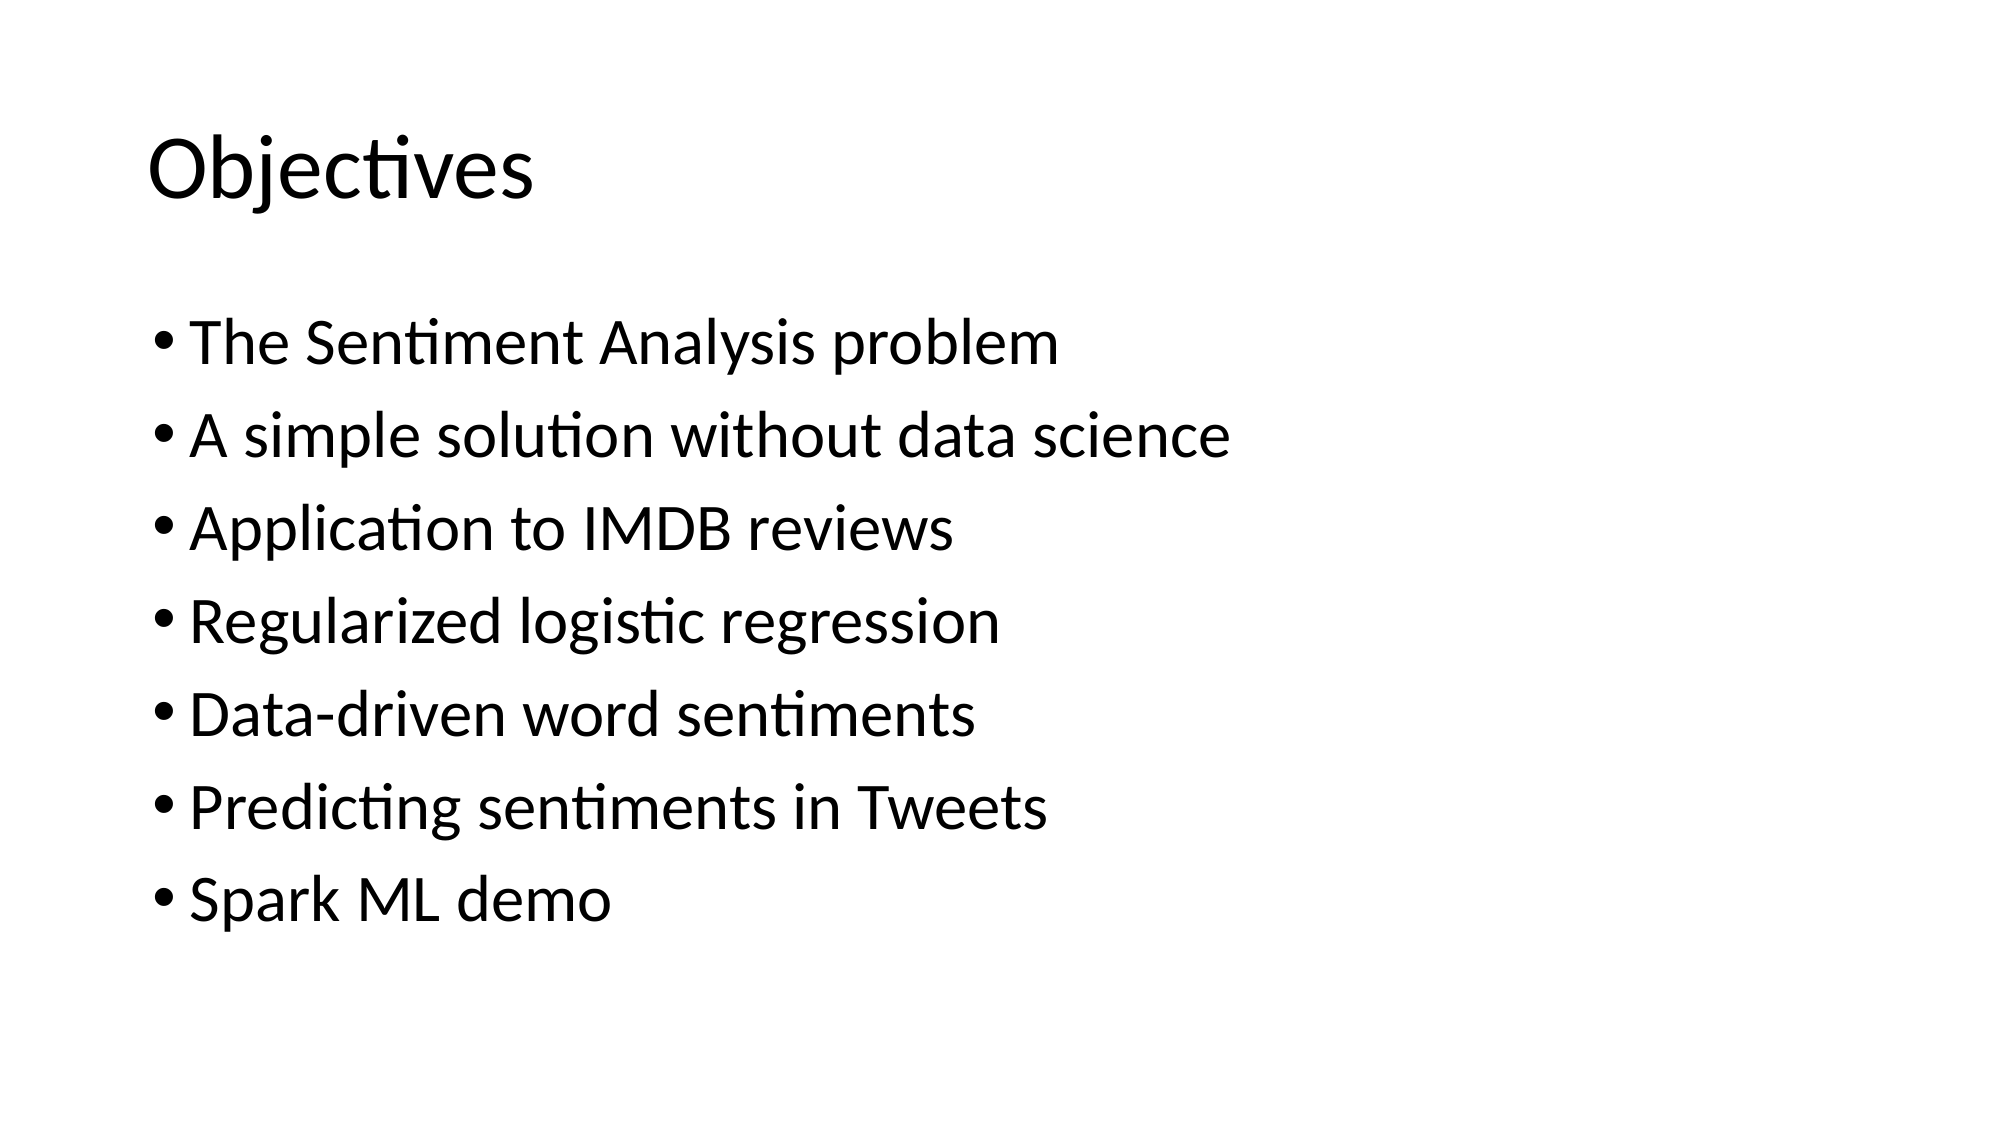

# Objectives
The Sentiment Analysis problem
A simple solution without data science
Application to IMDB reviews
Regularized logistic regression
Data-driven word sentiments
Predicting sentiments in Tweets
Spark ML demo